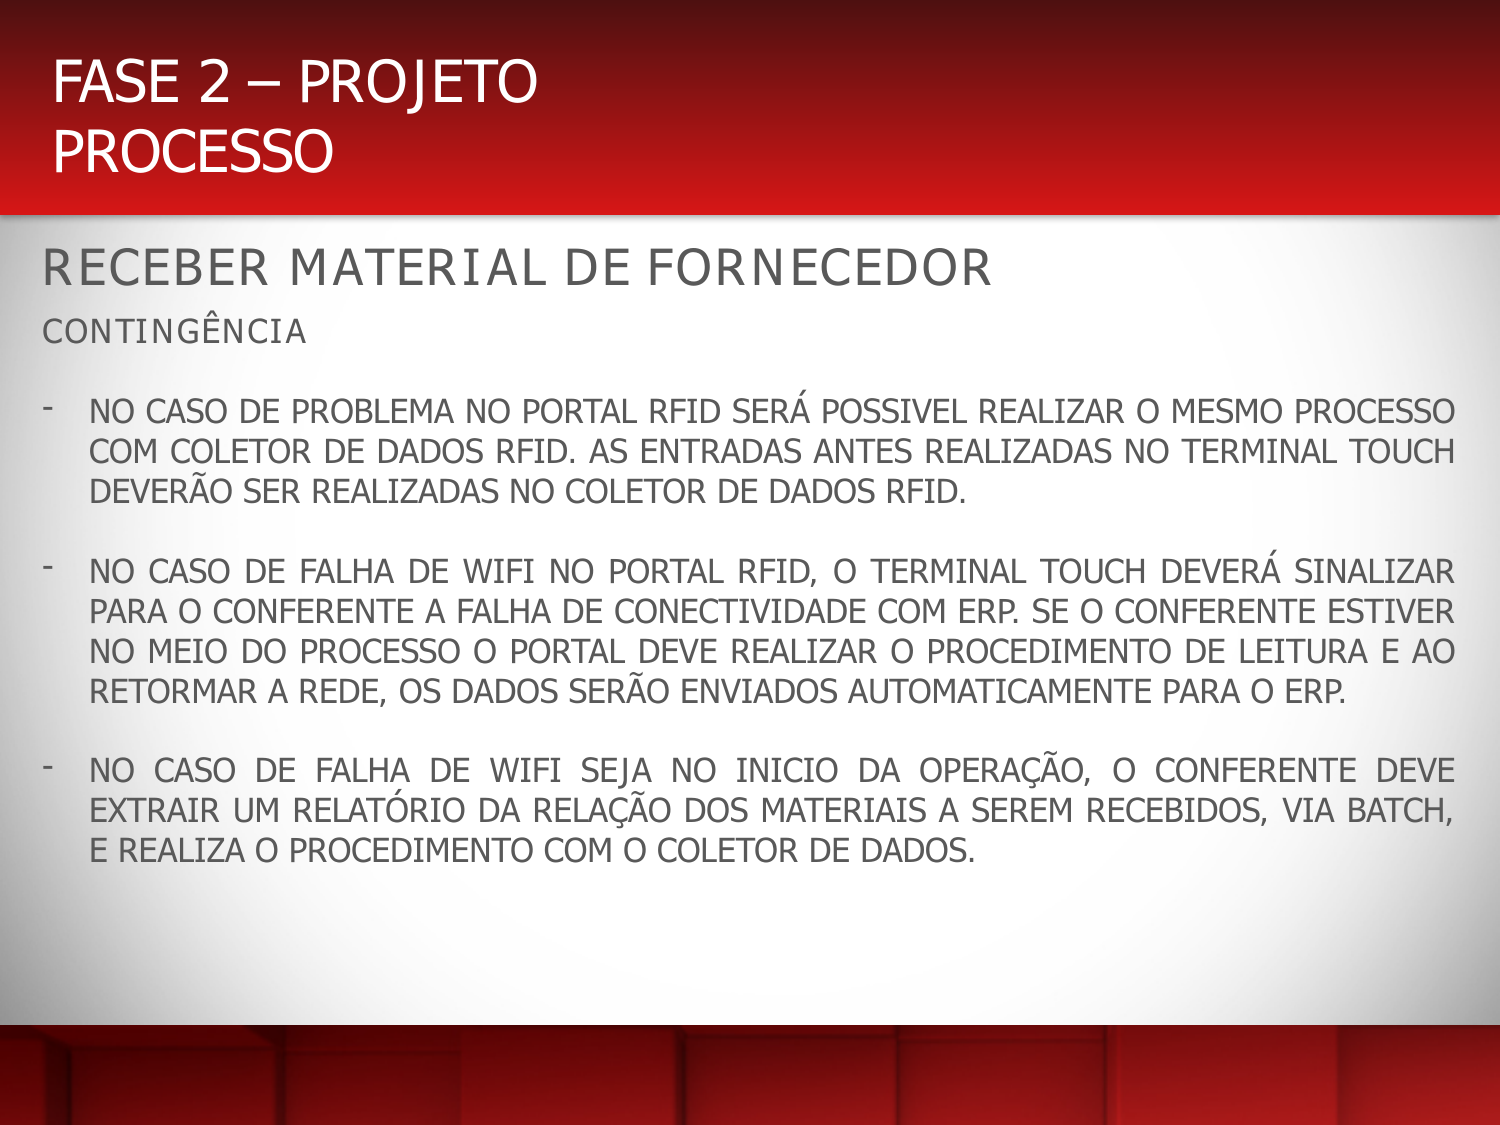

FASE 2 – PROJETO
PROCESSO

RECEBER MATERIAL DE FORNECEDOR
CONTINGÊNCIA

NO CASO DE PROBLEMA NO PORTAL RFID SERÁ POSSIVEL REALIZAR O MESMO PROCESSO COM COLETOR DE DADOS RFID. AS ENTRADAS ANTES REALIZADAS NO TERMINAL TOUCH DEVERÃO SER REALIZADAS NO COLETOR DE DADOS RFID.

NO CASO DE FALHA DE WIFI NO PORTAL RFID, O TERMINAL TOUCH DEVERÁ SINALIZAR PARA O CONFERENTE A FALHA DE CONECTIVIDADE COM ERP. SE O CONFERENTE ESTIVER NO MEIO DO PROCESSO O PORTAL DEVE REALIZAR O PROCEDIMENTO DE LEITURA E AO RETORMAR A REDE, OS DADOS SERÃO ENVIADOS AUTOMATICAMENTE PARA O ERP.

NO CASO DE FALHA DE WIFI SEJA NO INICIO DA OPERAÇÃO, O CONFERENTE DEVE EXTRAIR UM RELATÓRIO DA RELAÇÃO DOS MATERIAIS A SEREM RECEBIDOS, VIA BATCH, E REALIZA O PROCEDIMENTO COM O COLETOR DE DADOS.